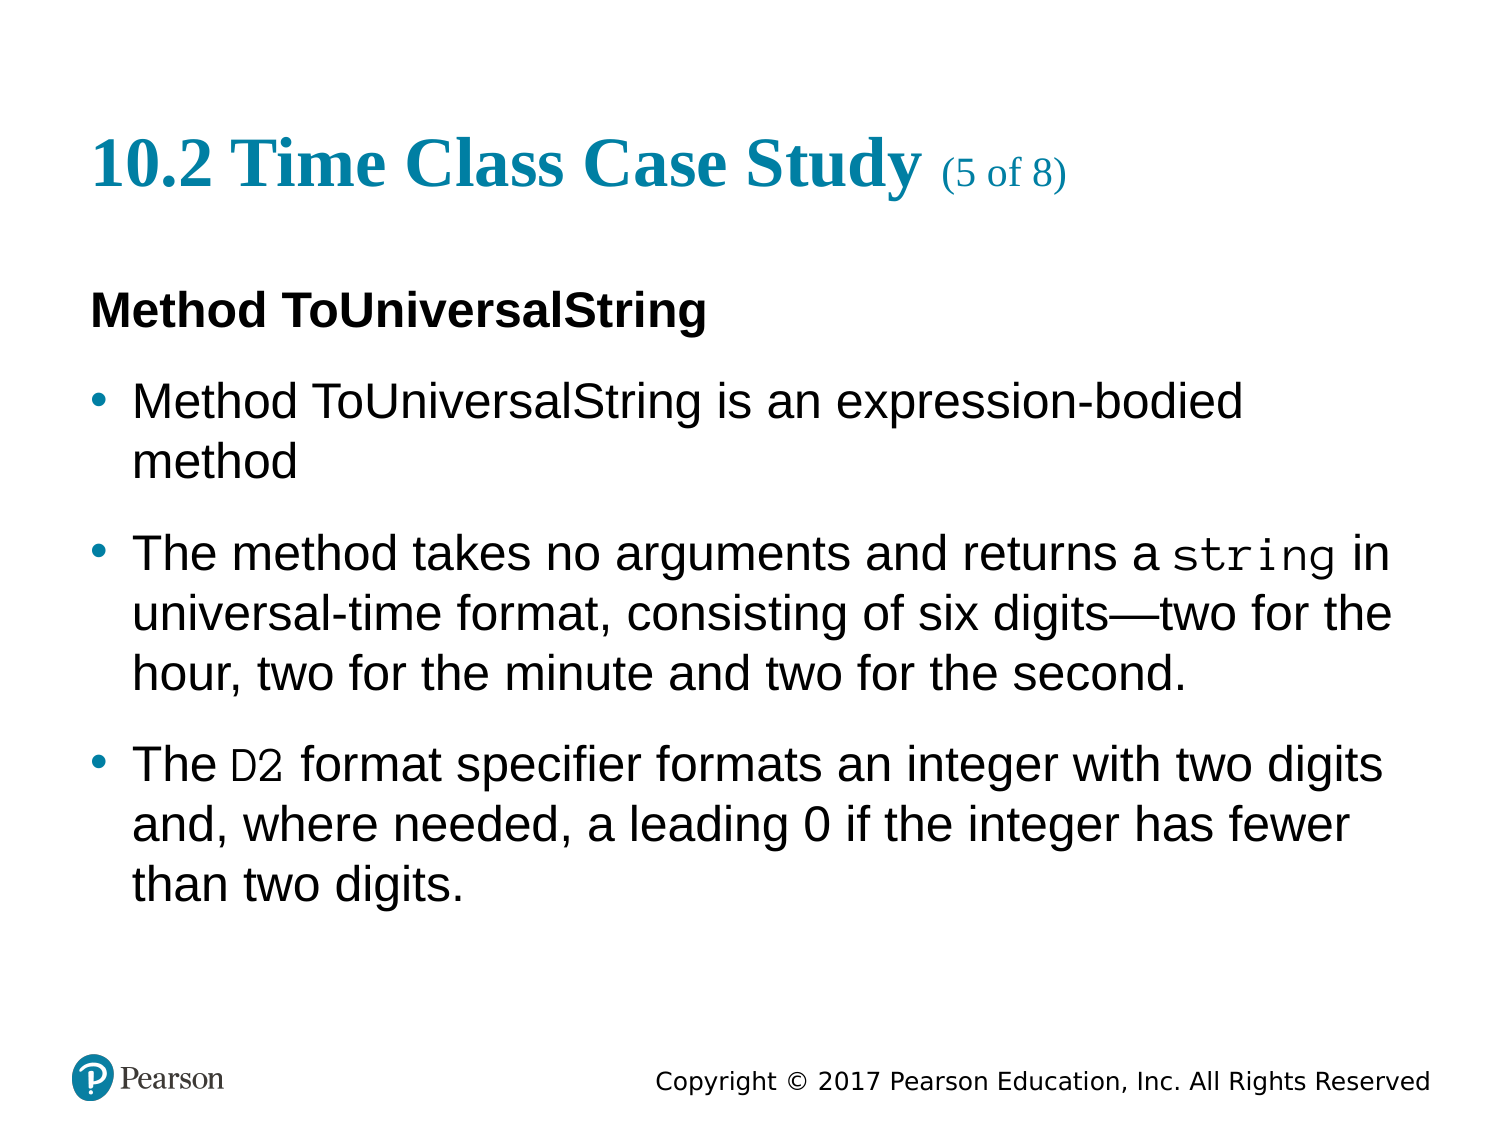

# 10.2 Time Class Case Study (5 of 8)
Method ToUniversalString
Method ToUniversalString is an expression-bodied method
The method takes no arguments and returns a string in universal-time format, consisting of six digits—two for the hour, two for the minute and two for the second.
The D2 format specifier formats an integer with two digits and, where needed, a leading 0 if the integer has fewer than two digits.